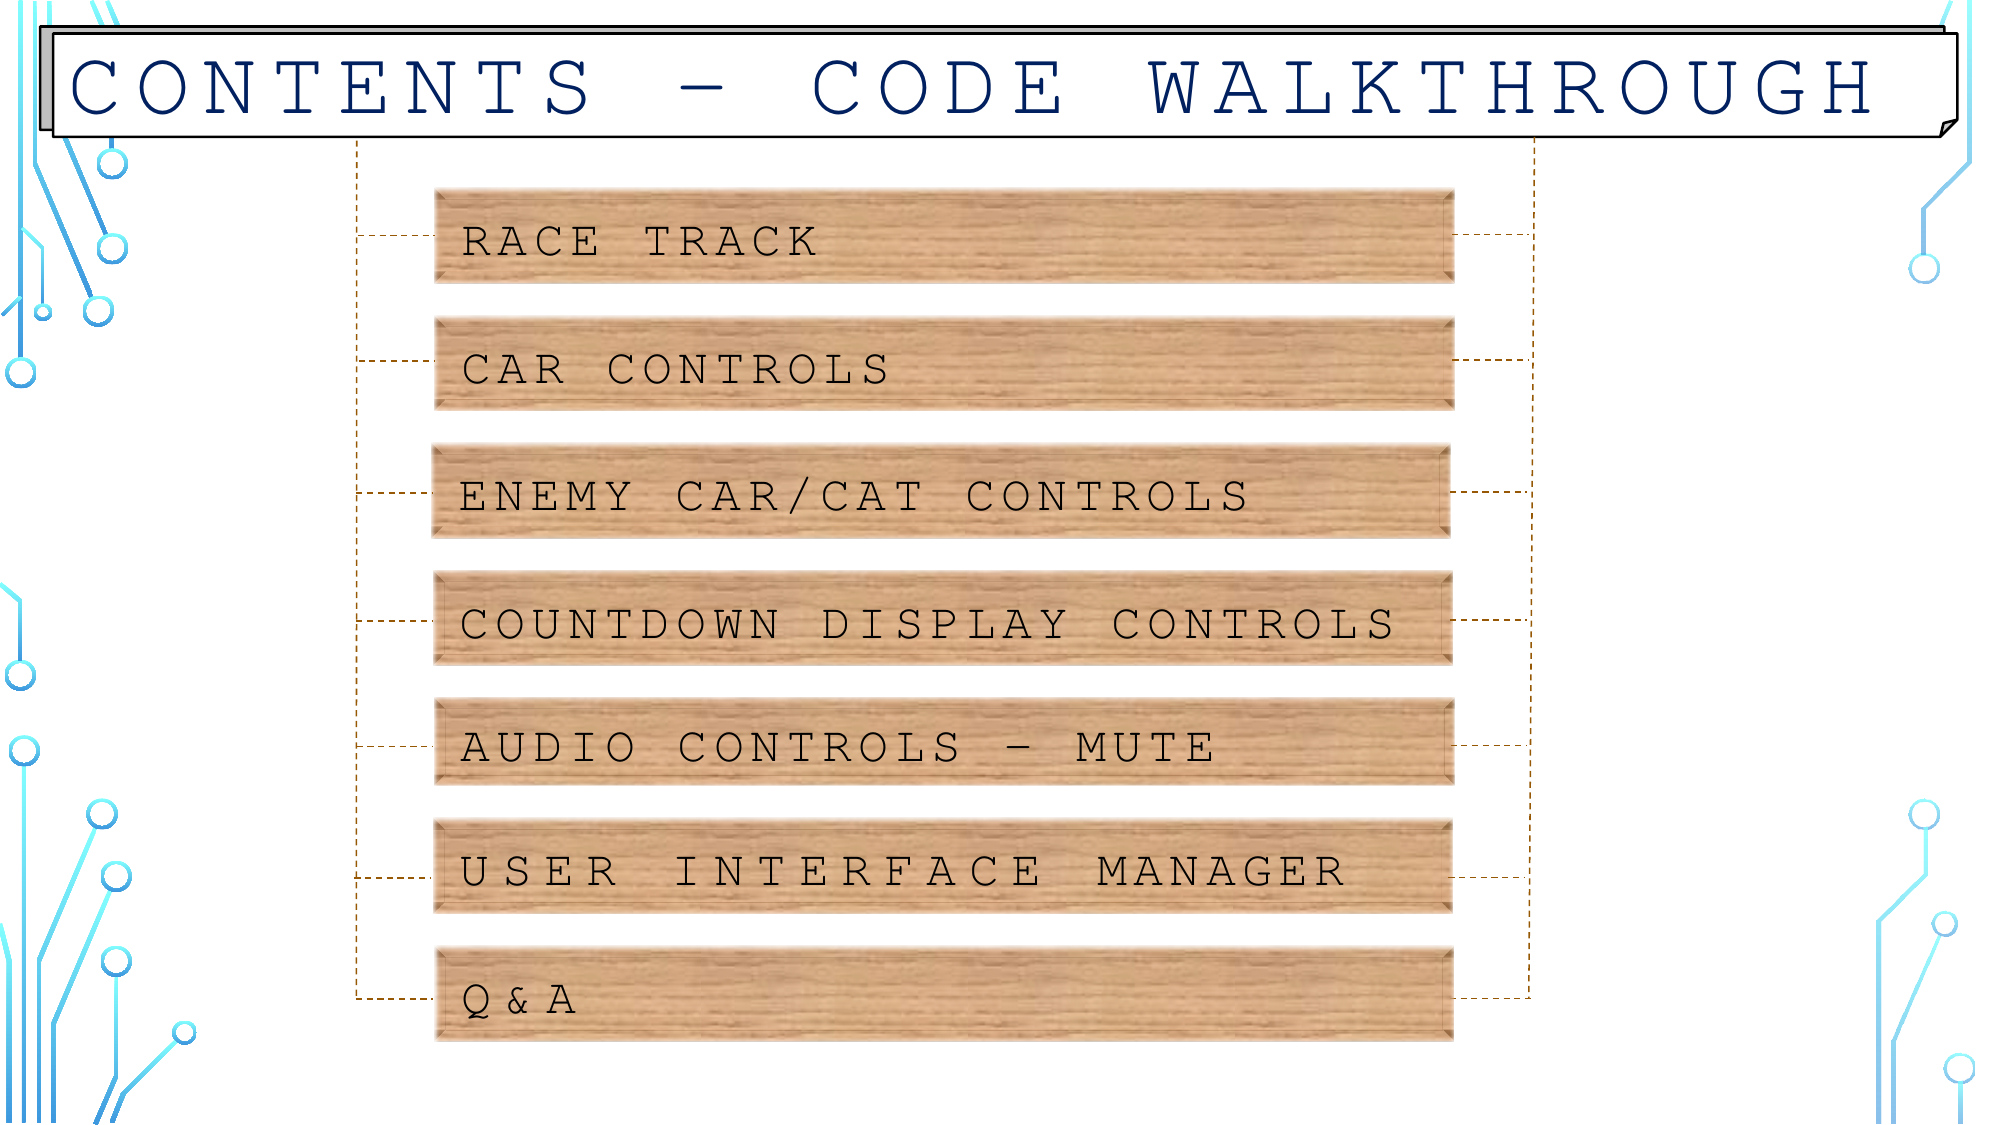

CONTENTS – CODE WALKTHROUGH
RACE TRACK
CAR CONTROLS
ENEMY CAR/CAT CONTROLS
COUNTDOWN DISPLAY CONTROLS
AUDIO CONTROLS - MUTE
USER INTERFACE MANAGER
Q&A